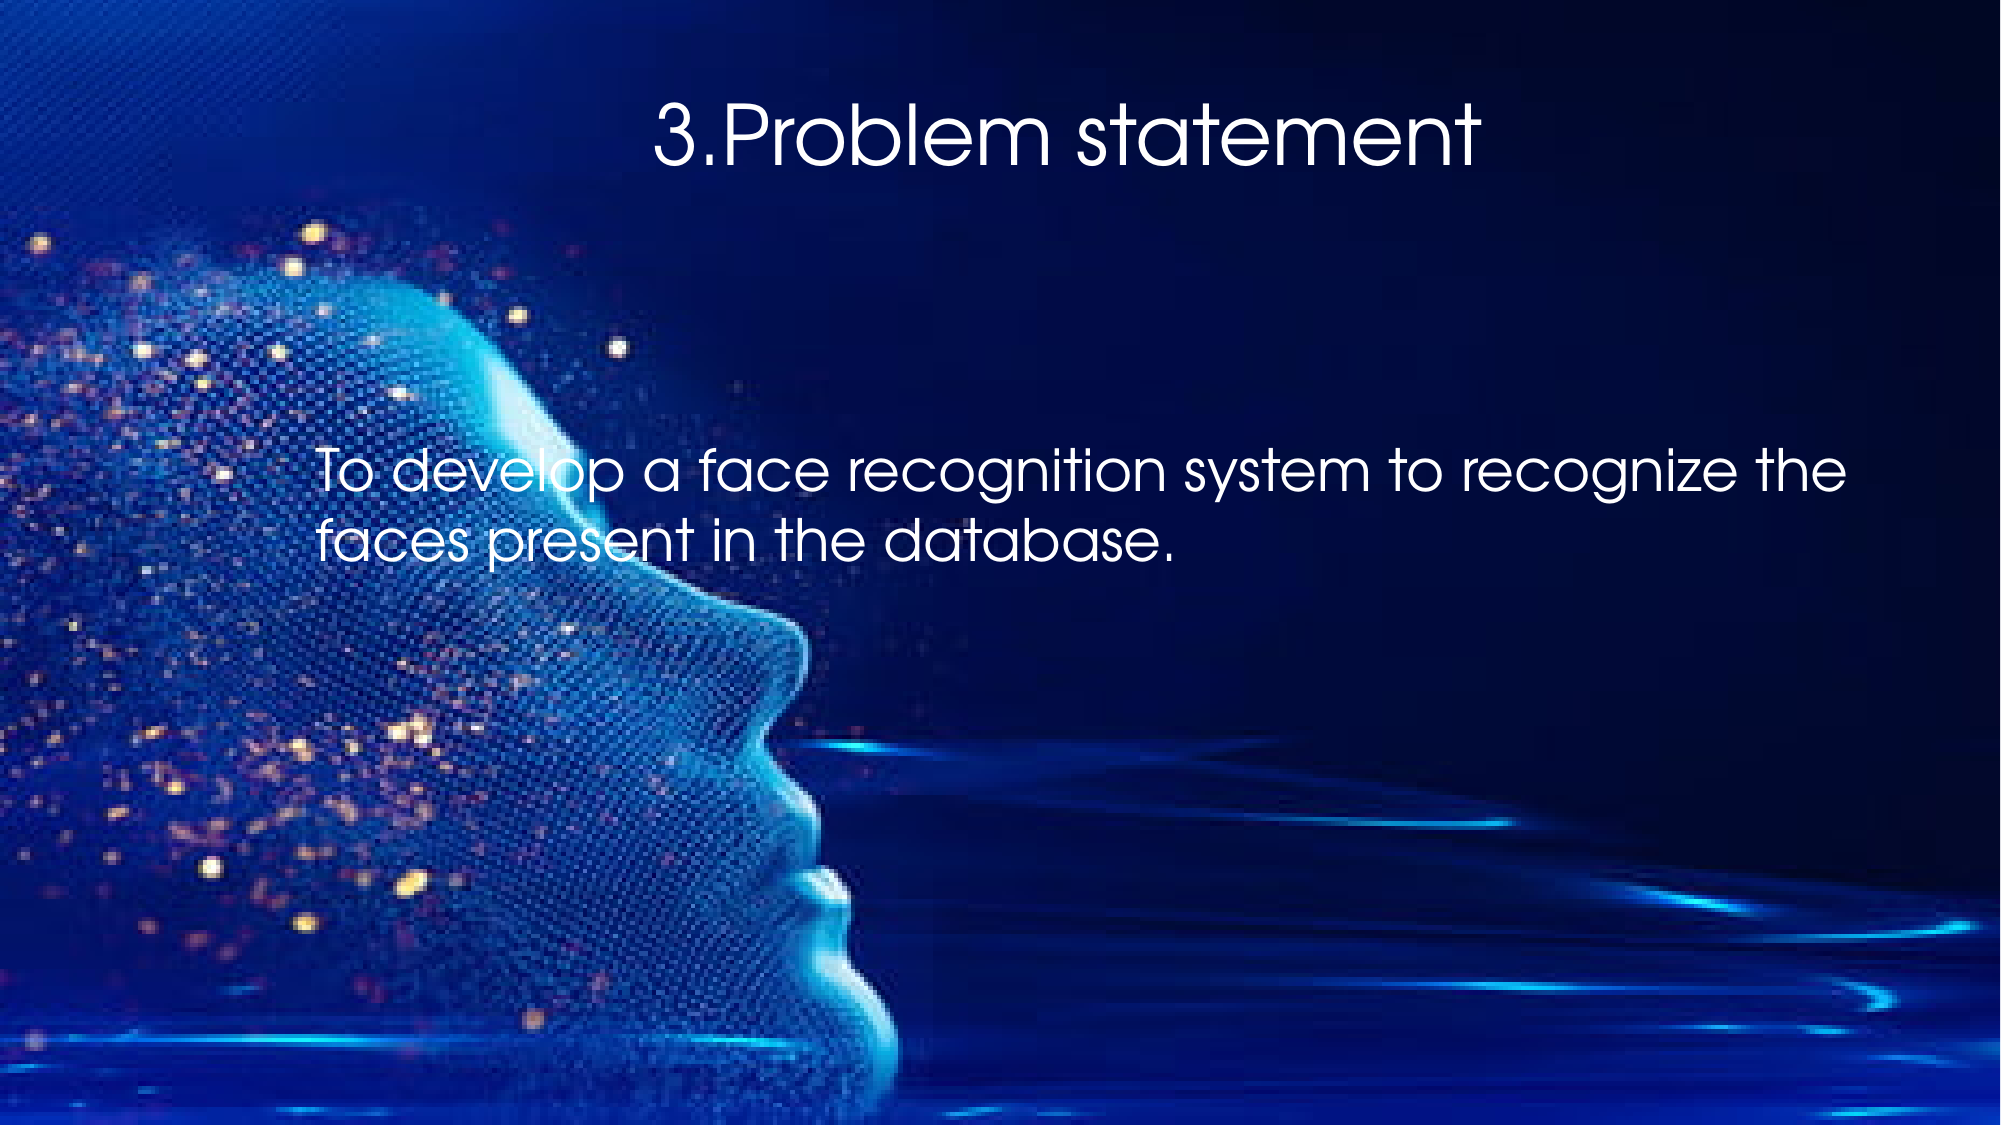

3.Problem statement
To develop a face recognition system to recognize the faces present in the database.